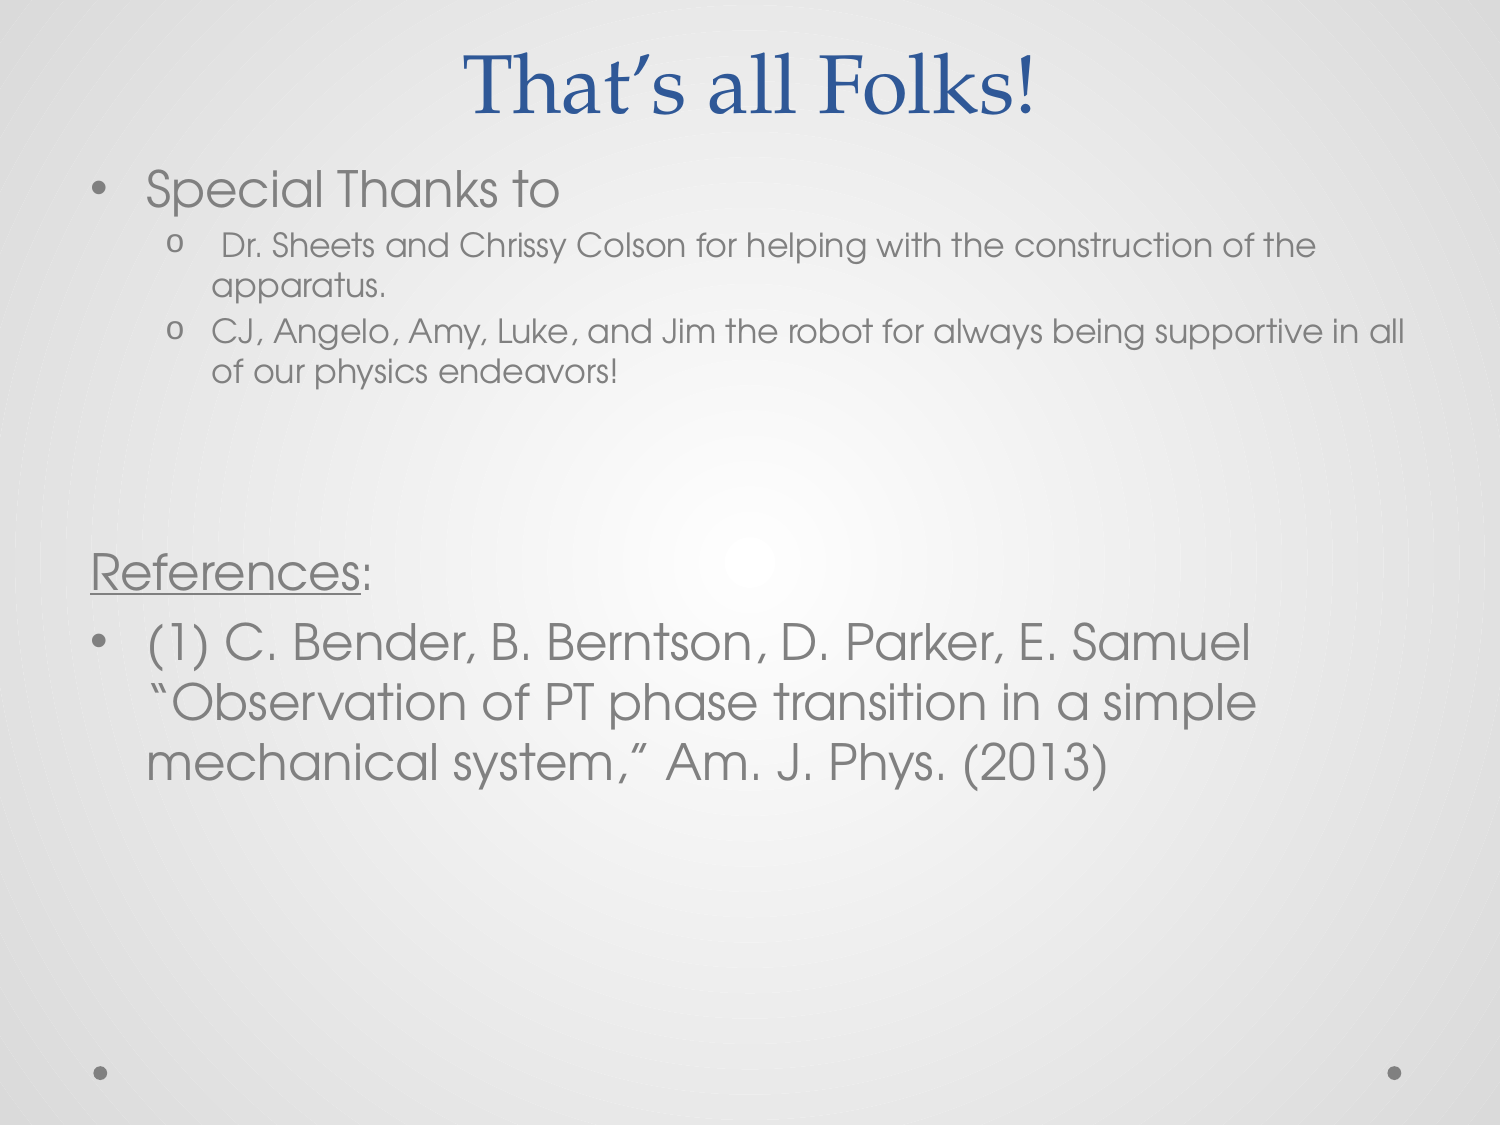

# That’s all Folks!
Special Thanks to
 Dr. Sheets and Chrissy Colson for helping with the construction of the apparatus.
CJ, Angelo, Amy, Luke, and Jim the robot for always being supportive in all of our physics endeavors!

References:
(1) C. Bender, B. Berntson, D. Parker, E. Samuel “Observation of PT phase transition in a simple mechanical system,” Am. J. Phys. (2013)